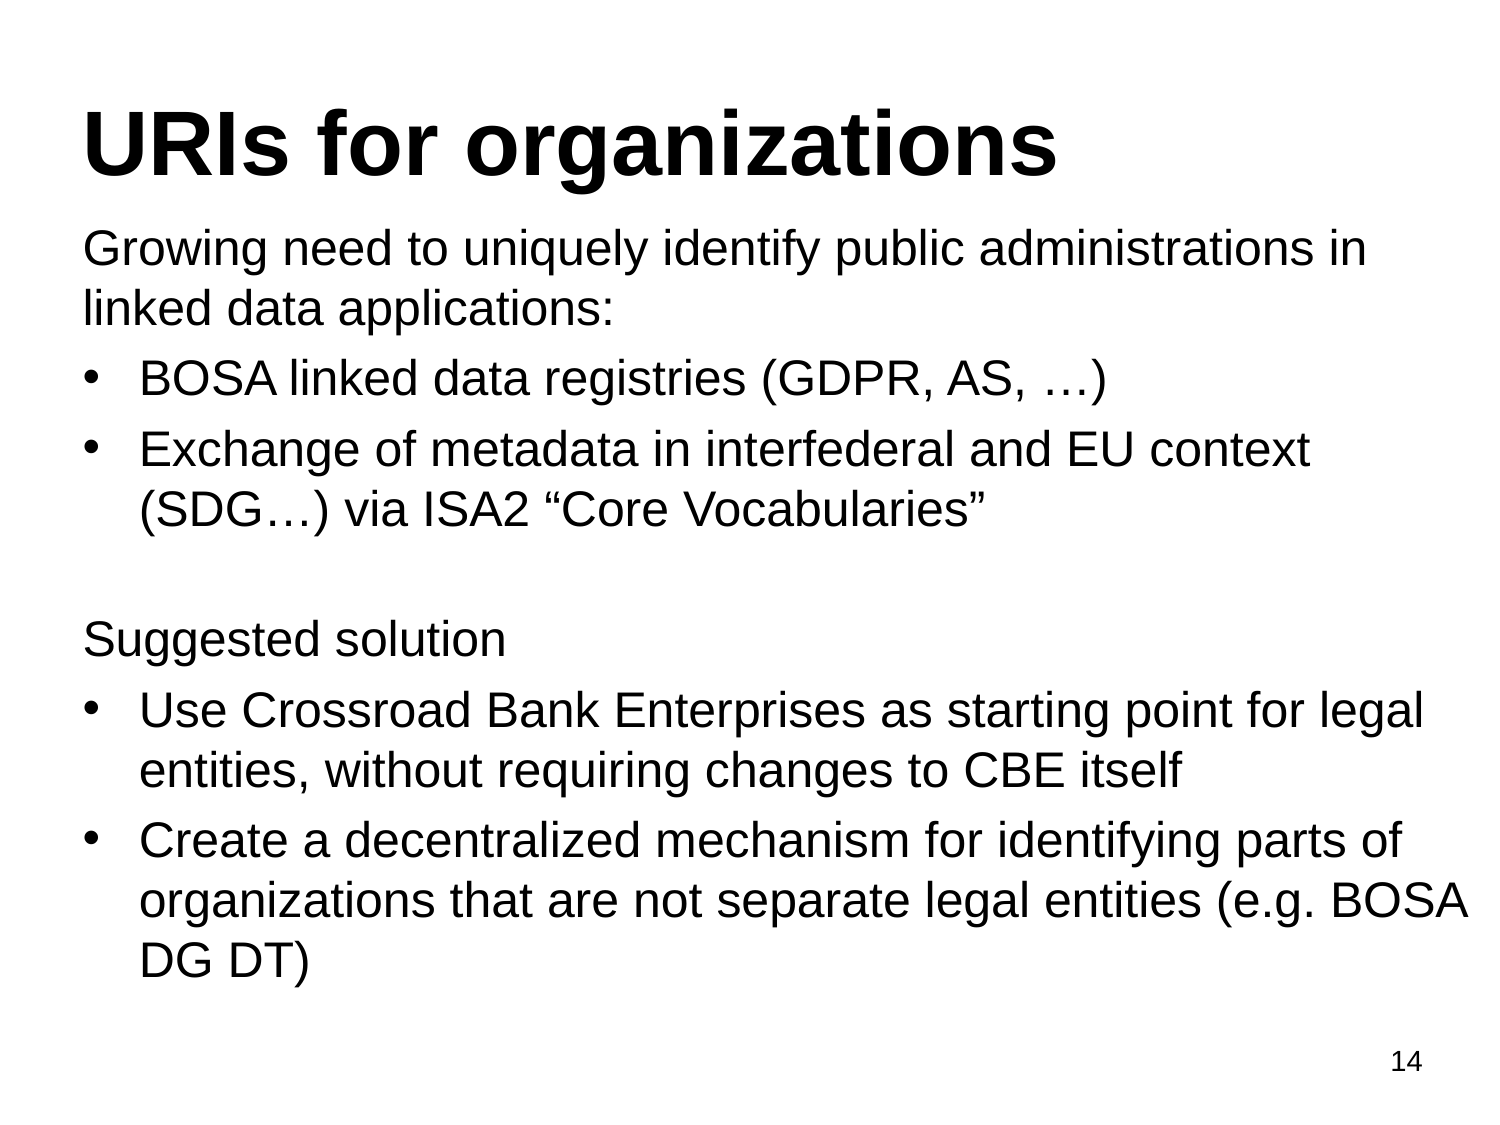

# URIs for organizations
Growing need to uniquely identify public administrations in linked data applications:
BOSA linked data registries (GDPR, AS, …)
Exchange of metadata in interfederal and EU context (SDG…) via ISA2 “Core Vocabularies”
Suggested solution
Use Crossroad Bank Enterprises as starting point for legal entities, without requiring changes to CBE itself
Create a decentralized mechanism for identifying parts of organizations that are not separate legal entities (e.g. BOSA DG DT)
14